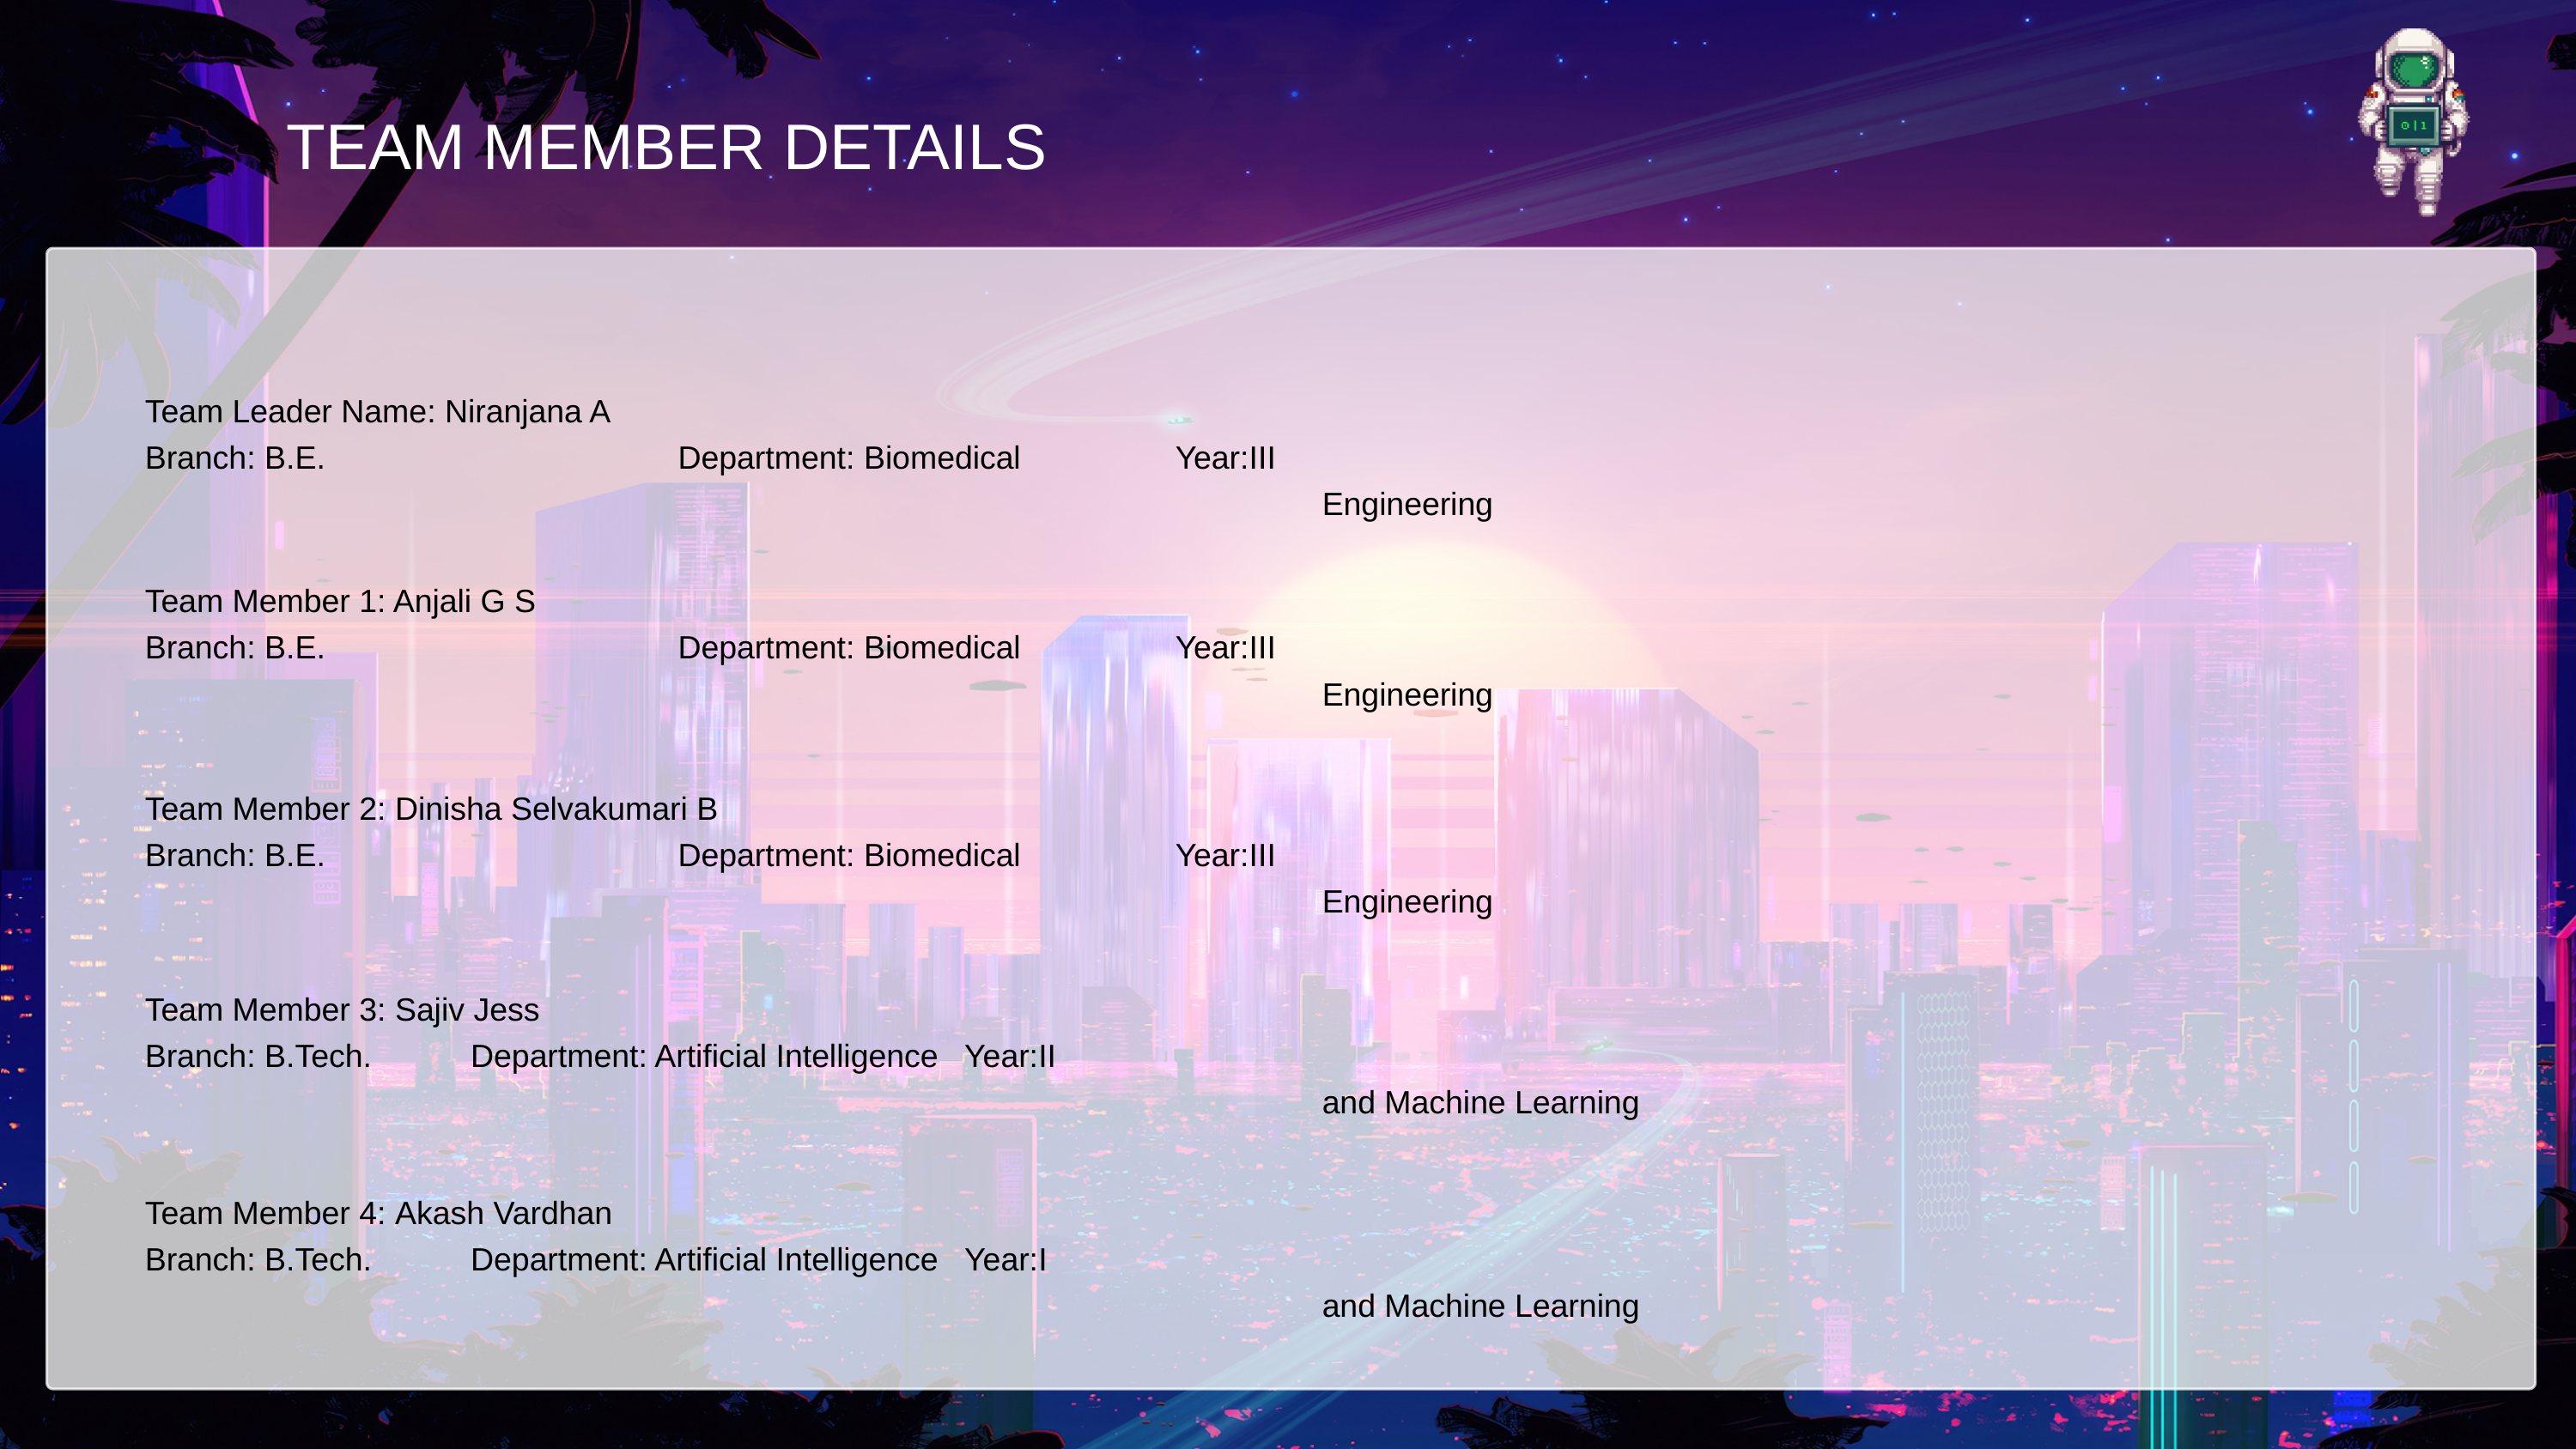

TEAM MEMBER DETAILS

Team Leader Name: Niranjana A
Branch: B.E. 			  Department: Biomedical            	Year:III
									  Engineering
Team Member 1: Anjali G S
Branch: B.E. 			  Department: Biomedical            	Year:III
									  Engineering
Team Member 2: Dinisha Selvakumari B
Branch: B.E. 			  Department: Biomedical            	Year:III
									  Engineering
Team Member 3: Sajiv Jess
Branch: B.Tech.           Department: Artificial Intelligence   Year:II
									  and Machine Learning
Team Member 4: Akash Vardhan
Branch: B.Tech.           Department: Artificial Intelligence   Year:I
									  and Machine Learning